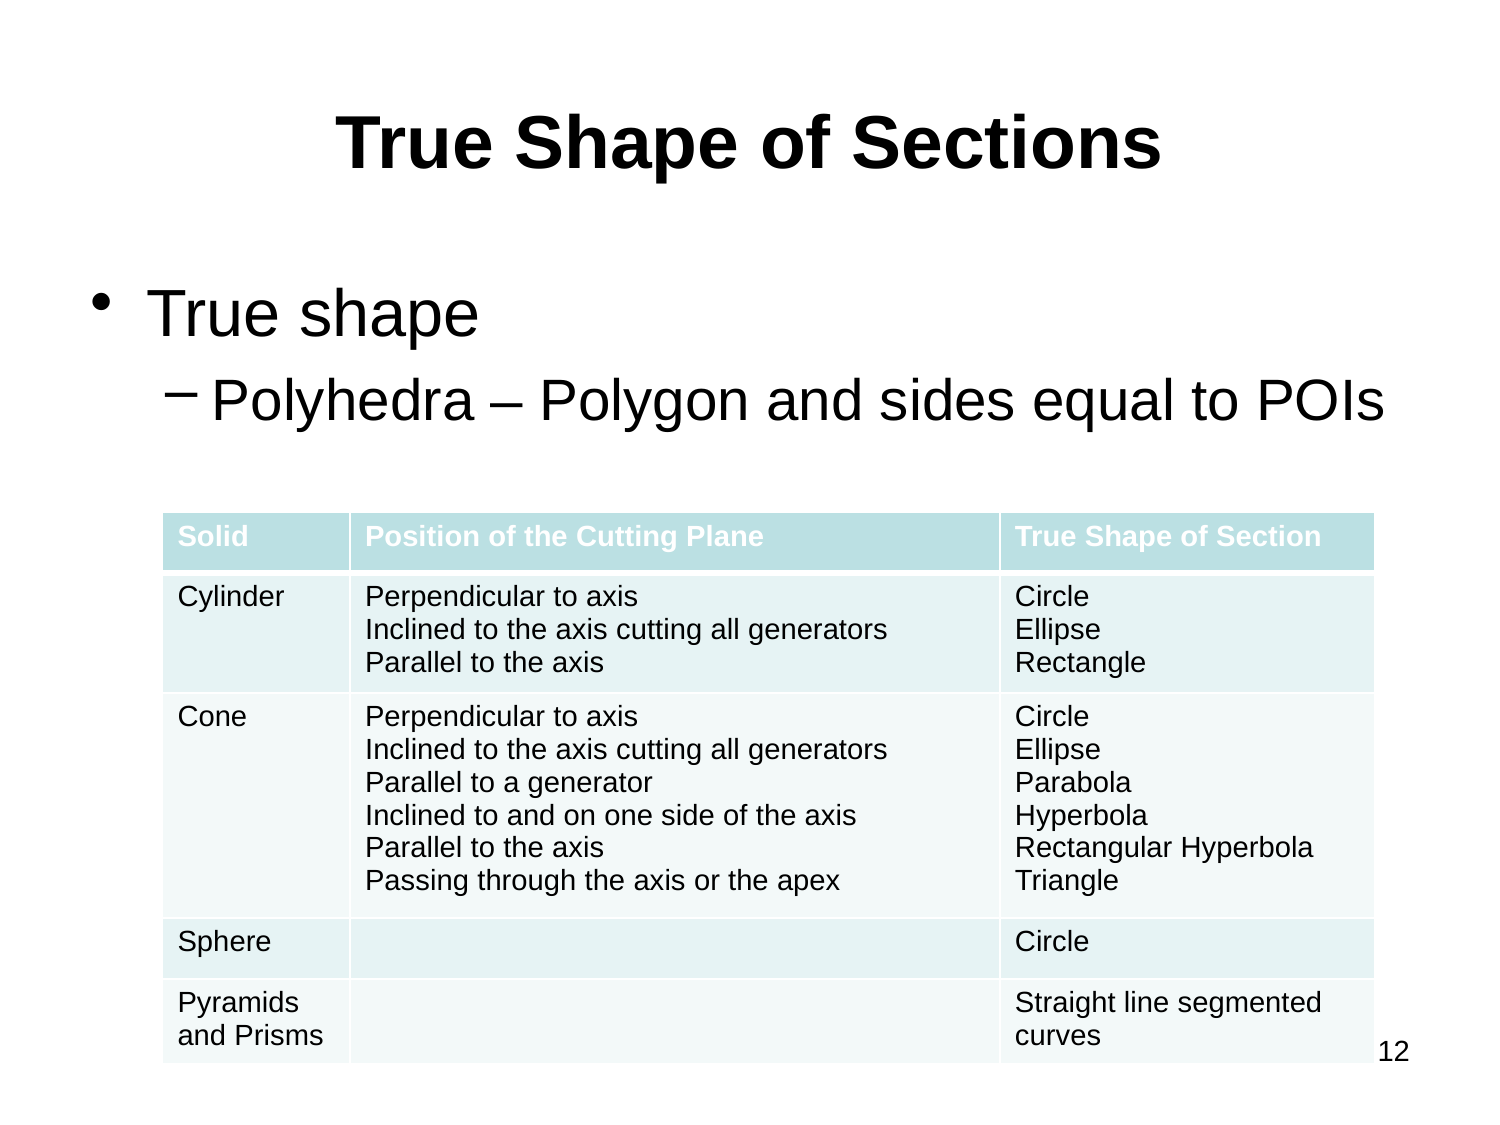

# True Shape of Sections
True shape
Polyhedra – Polygon and sides equal to POIs
| Solid | Position of the Cutting Plane | True Shape of Section |
| --- | --- | --- |
| Cylinder | Perpendicular to axis Inclined to the axis cutting all generators Parallel to the axis | Circle Ellipse Rectangle |
| Cone | Perpendicular to axis Inclined to the axis cutting all generators Parallel to a generator Inclined to and on one side of the axis Parallel to the axis Passing through the axis or the apex | Circle Ellipse Parabola Hyperbola Rectangular Hyperbola Triangle |
| Sphere |  | Circle |
| Pyramids and Prisms |  | Straight line segmented curves |
12